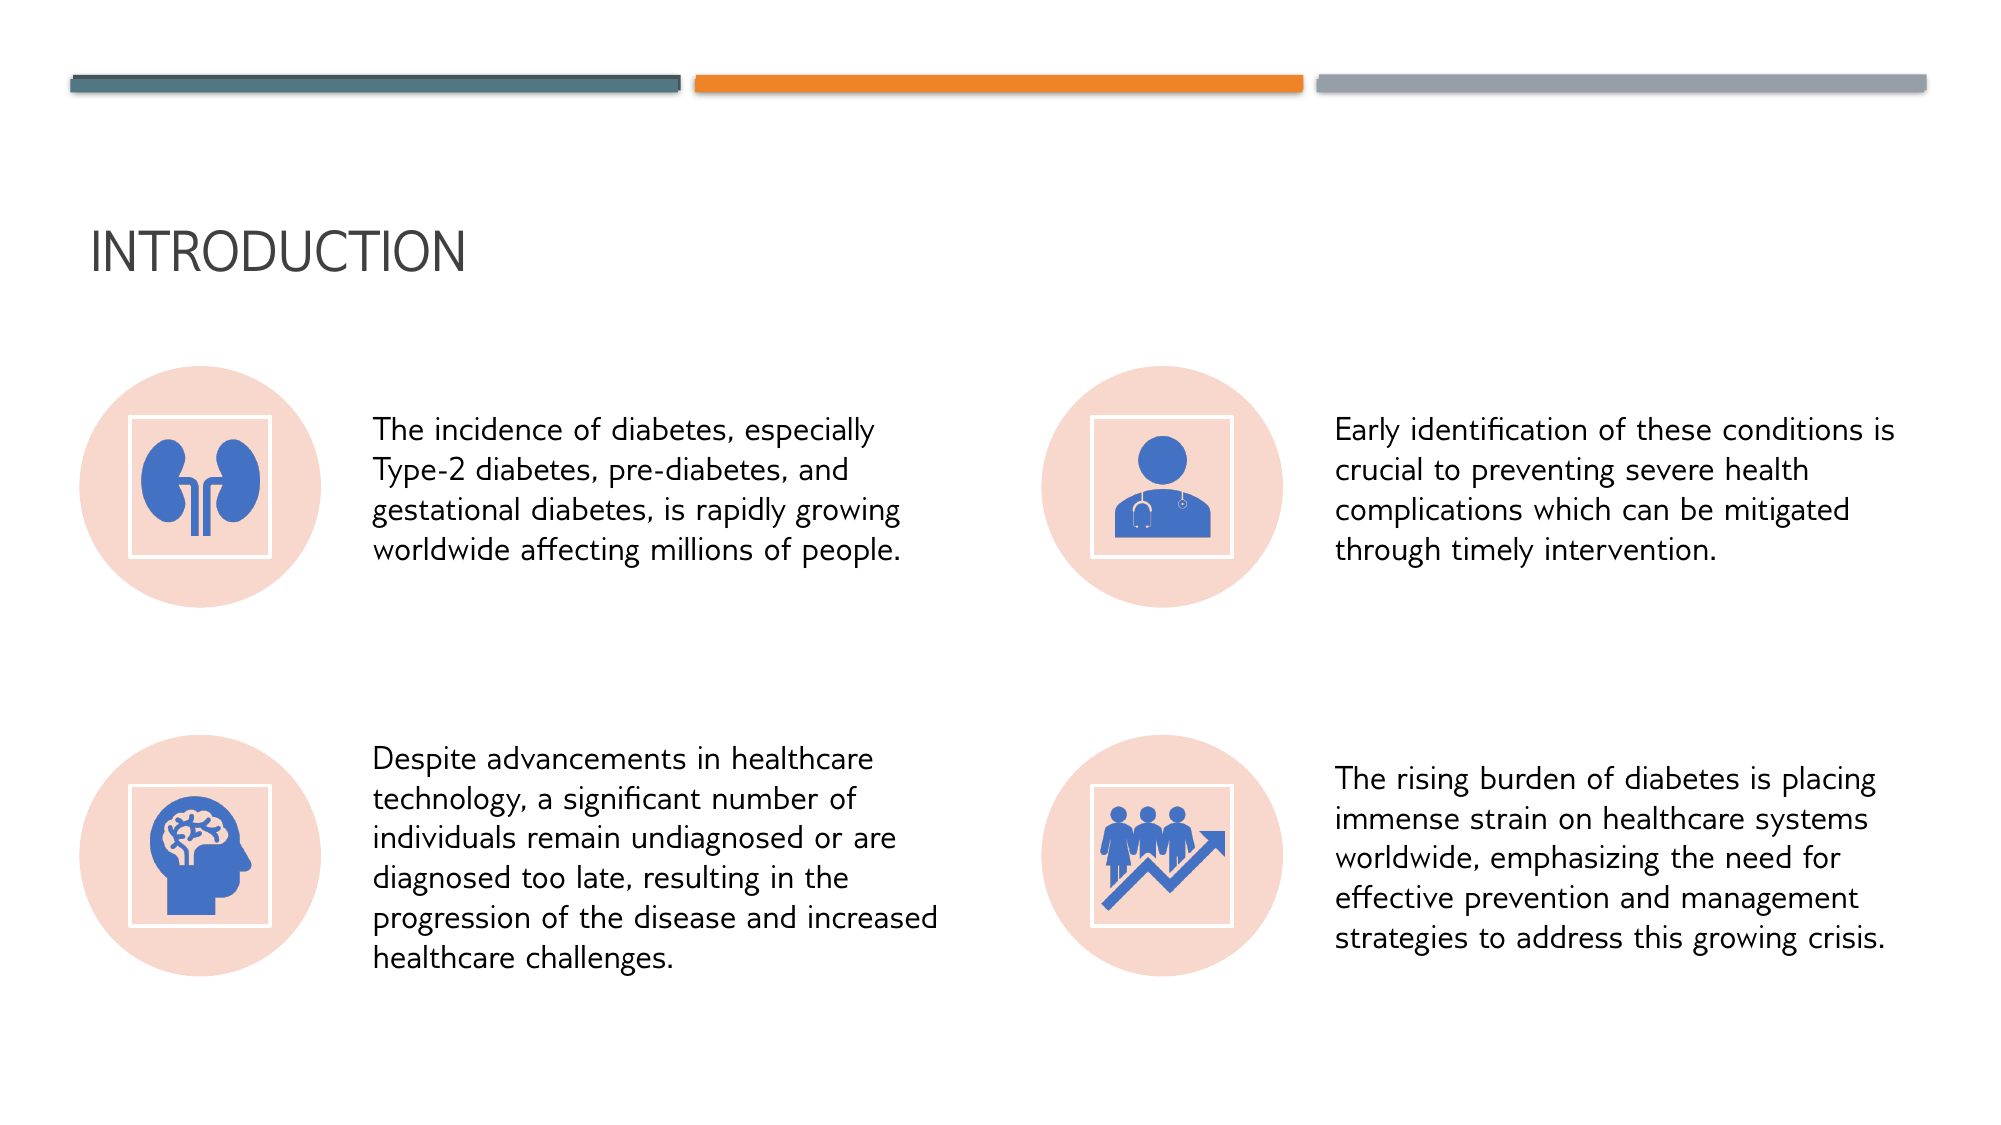

# Introduction
The incidence of diabetes, especially Type-2 diabetes, pre-diabetes, and gestational diabetes, is rapidly growing worldwide affecting millions of people.
Early identification of these conditions is crucial to preventing severe health complications which can be mitigated through timely intervention.
Despite advancements in healthcare technology, a significant number of individuals remain undiagnosed or are diagnosed too late, resulting in the progression of the disease and increased healthcare challenges.
The rising burden of diabetes is placing immense strain on healthcare systems worldwide, emphasizing the need for effective prevention and management strategies to address this growing crisis.